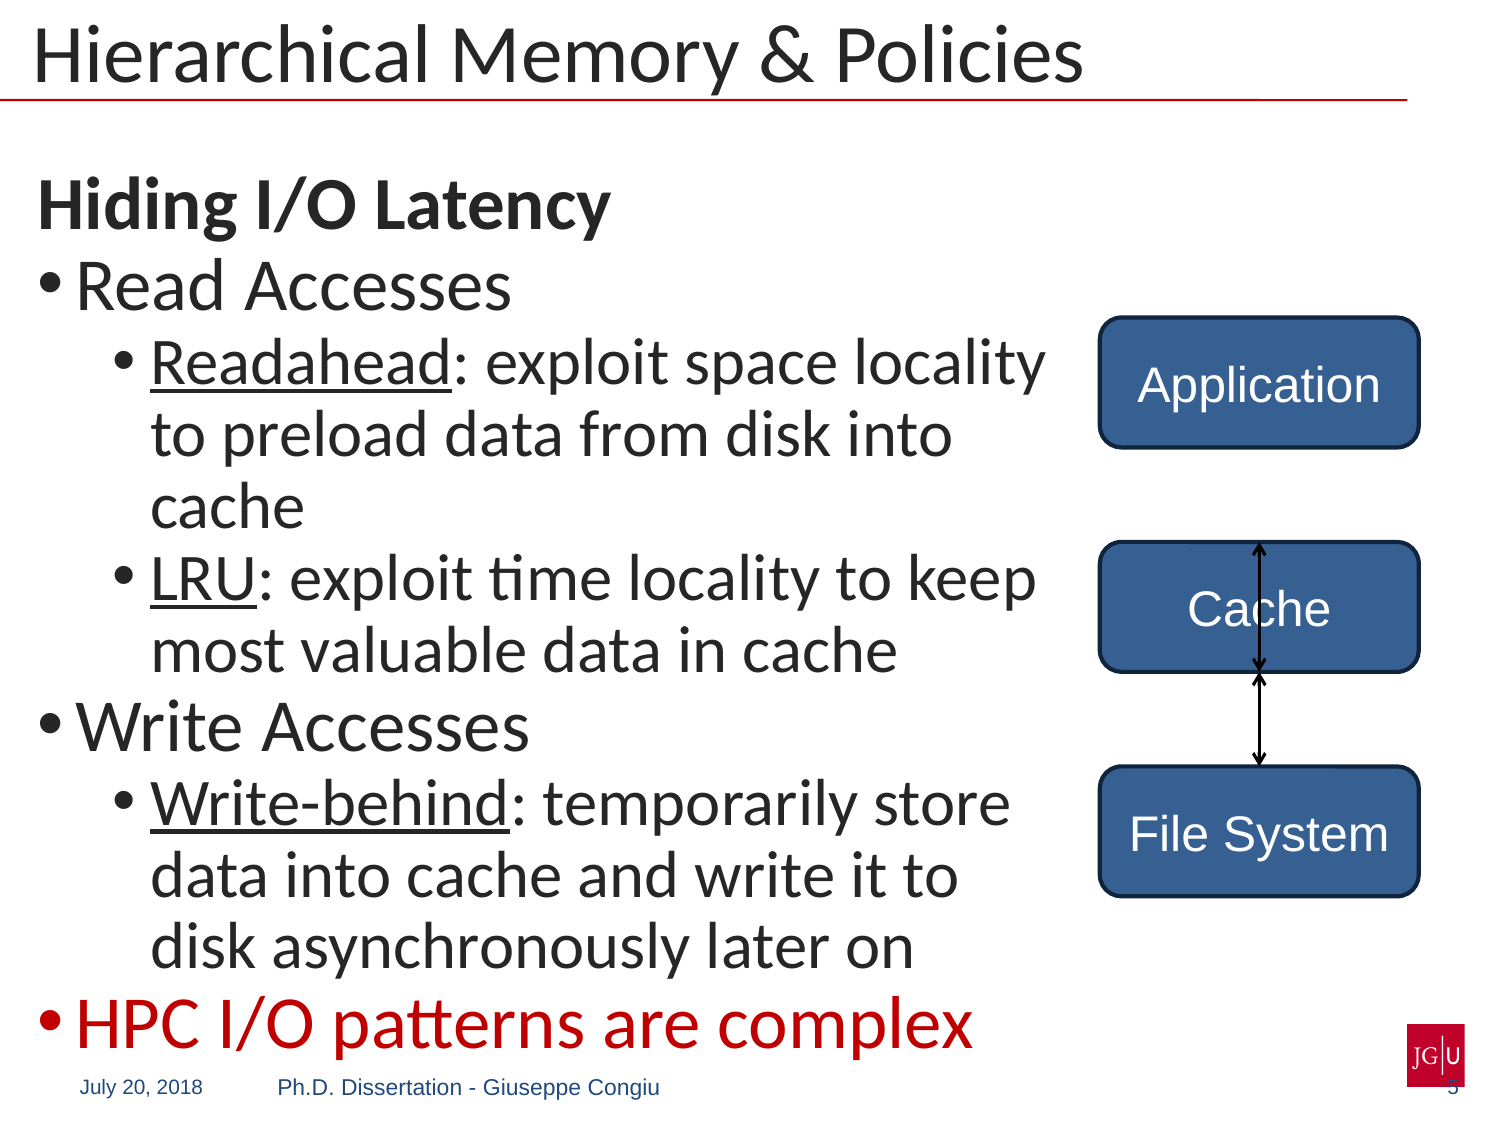

# Hierarchical Memory & Policies
Hiding I/O Latency
Read Accesses
Readahead: exploit space locality to preload data from disk into cache
LRU: exploit time locality to keep most valuable data in cache
Write Accesses
Write-behind: temporarily store data into cache and write it to disk asynchronously later on
HPC I/O patterns are complex
Application
Cache
File System
5
July 20, 2018
Ph.D. Dissertation - Giuseppe Congiu